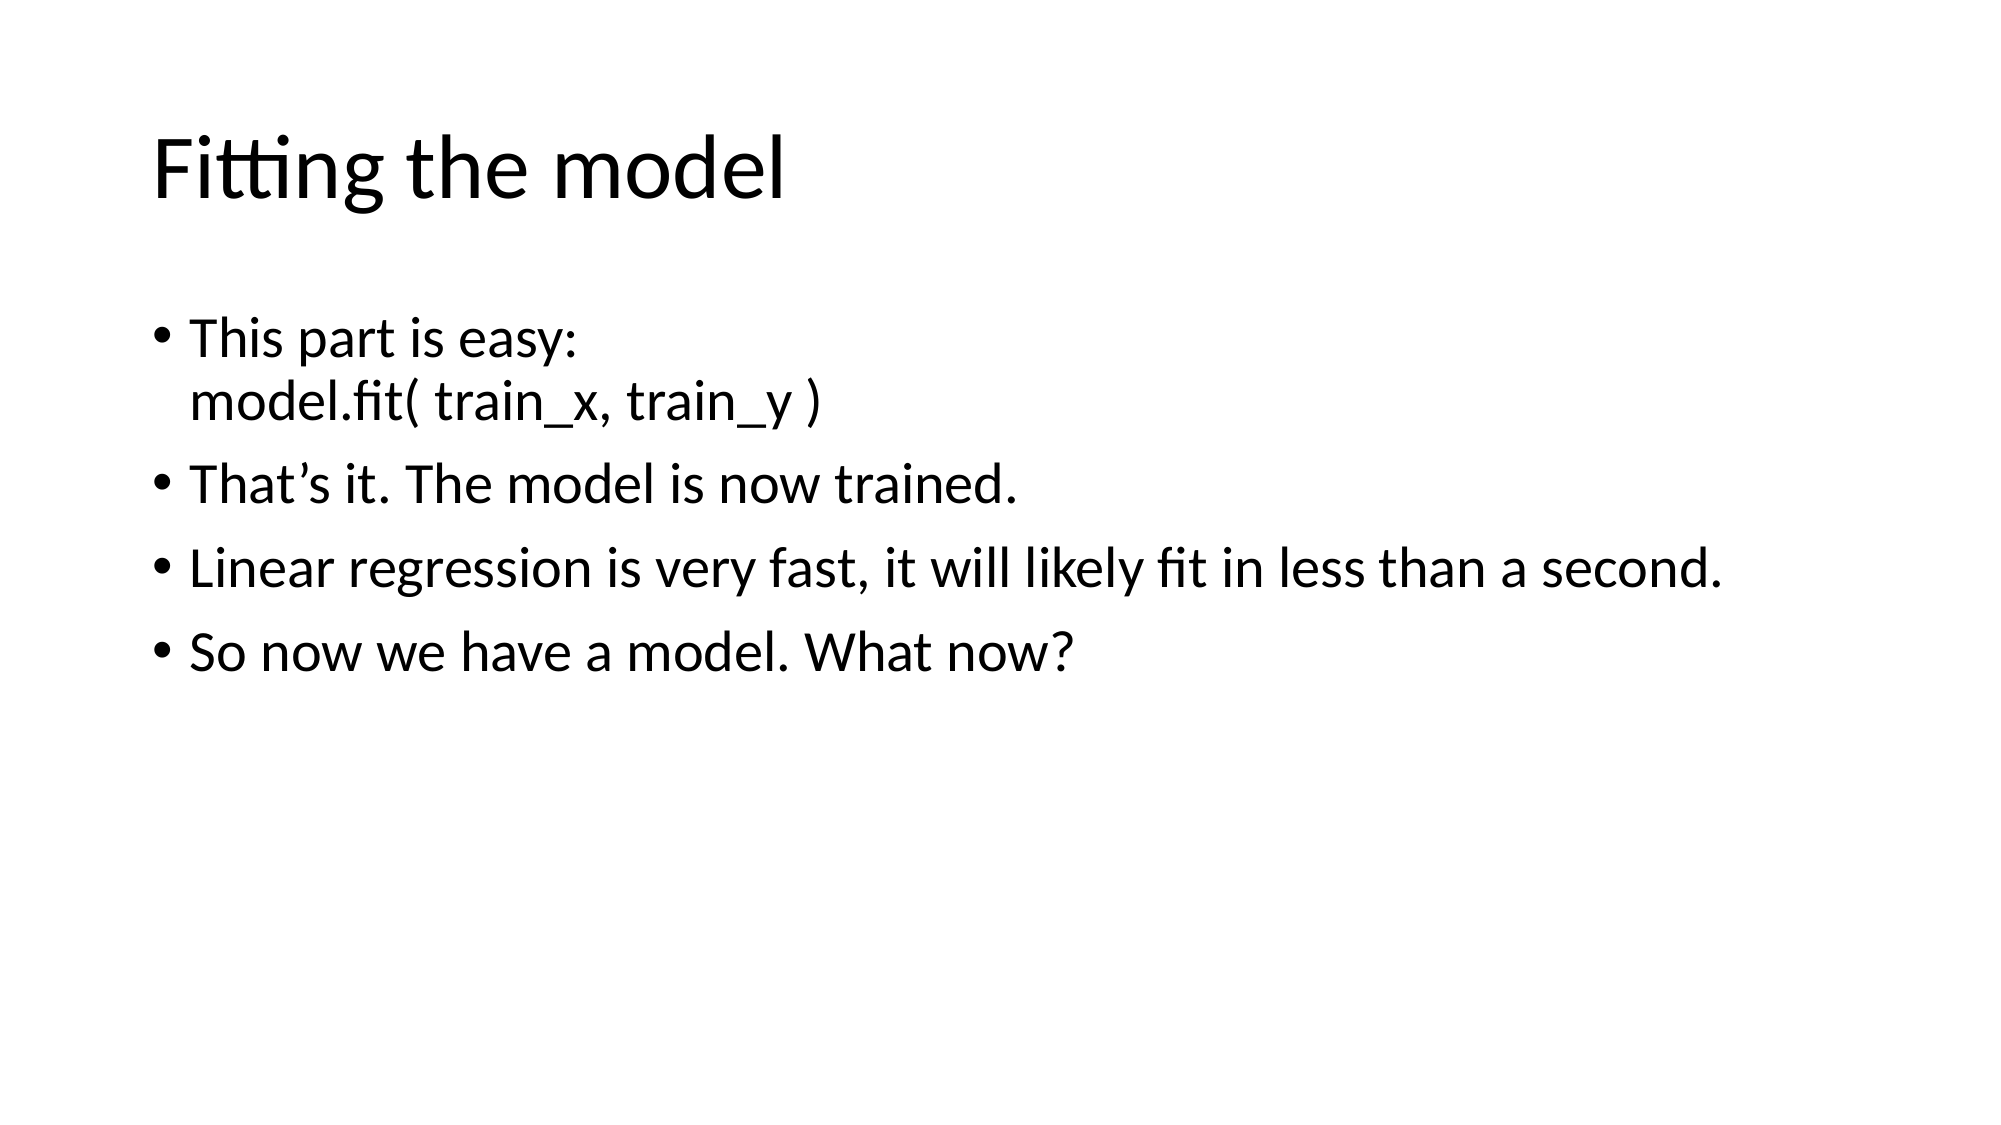

# Fitting the model
This part is easy:
model.fit( train_x, train_y )
That’s it. The model is now trained.
Linear regression is very fast, it will likely fit in less than a second.
So now we have a model. What now?